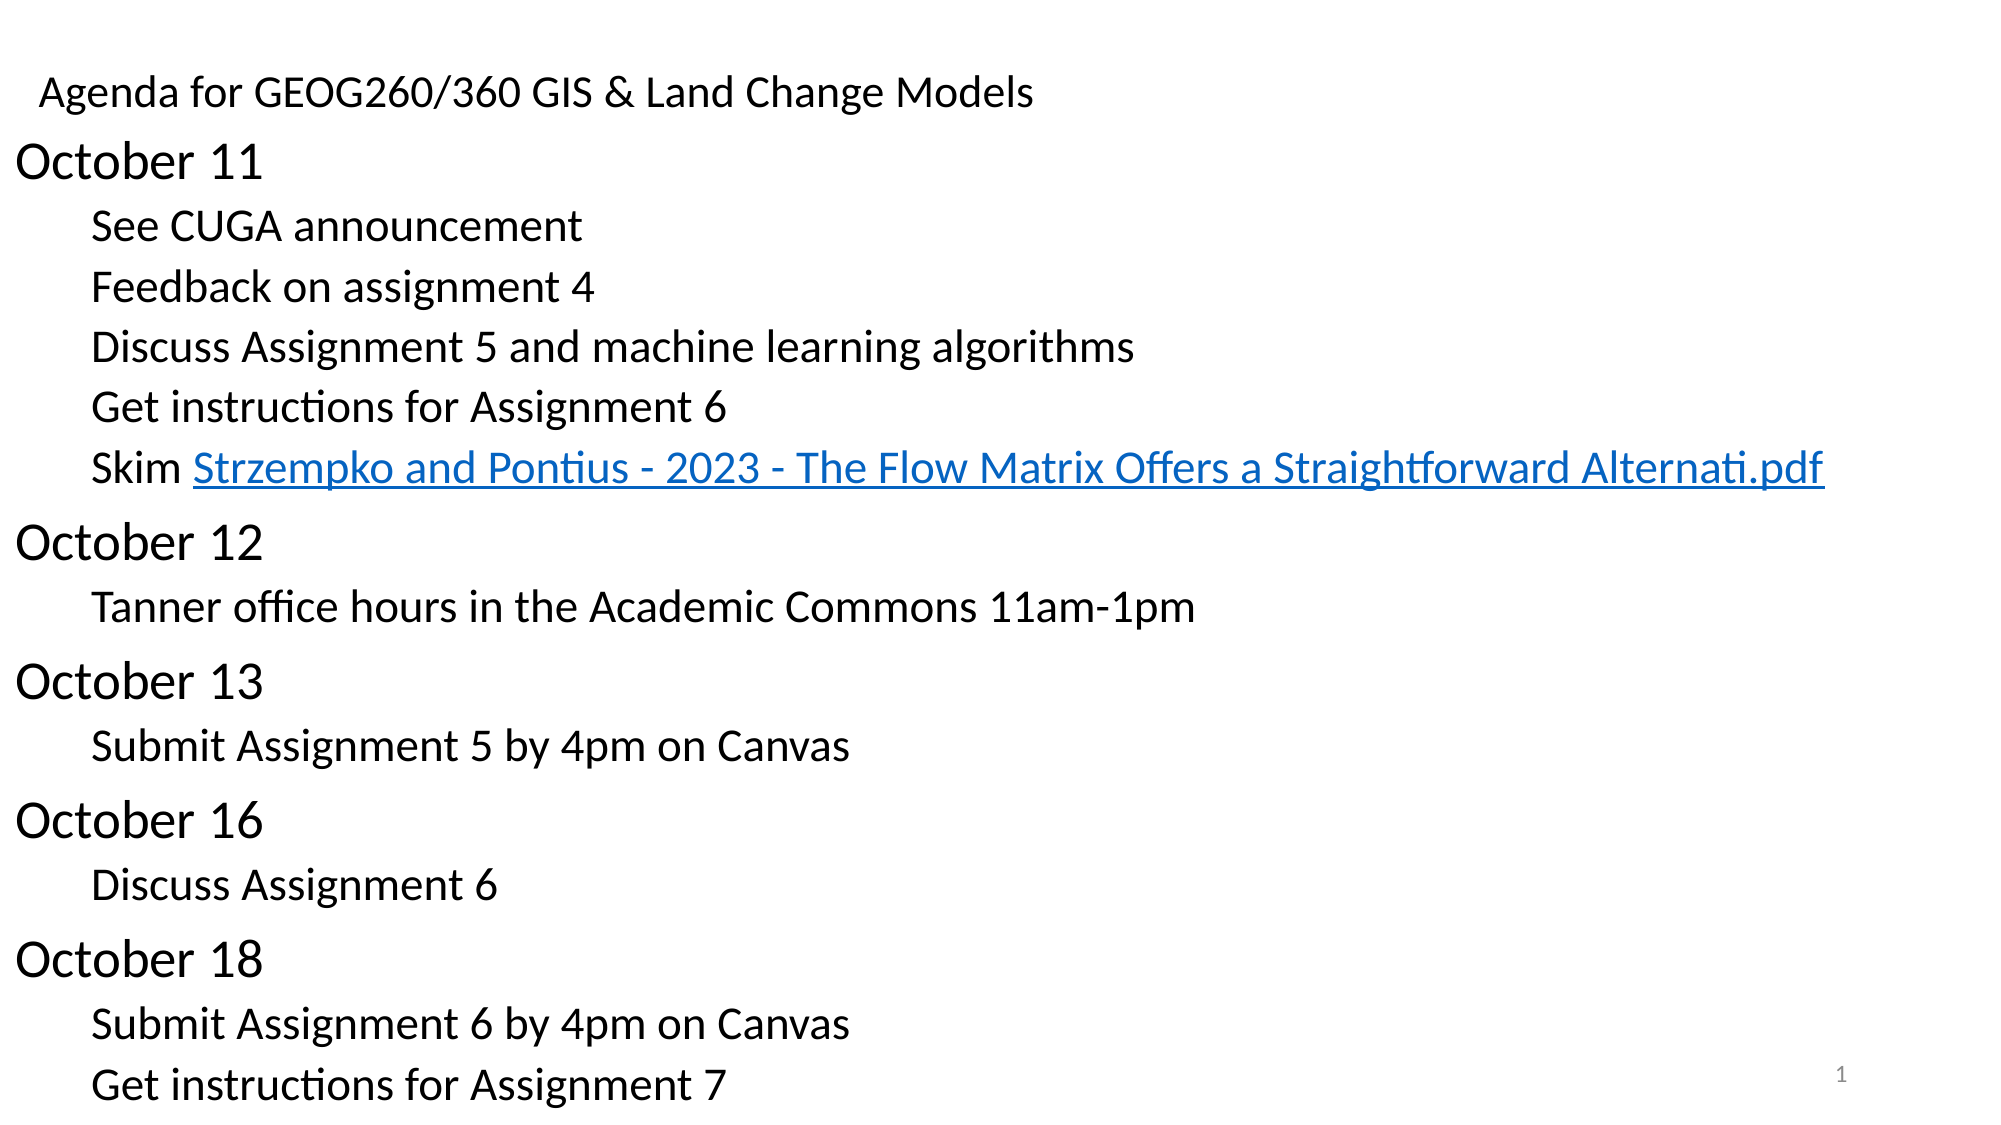

# Agenda for GEOG260/360 GIS & Land Change Models
October 11
See CUGA announcement
Feedback on assignment 4
Discuss Assignment 5 and machine learning algorithms
Get instructions for Assignment 6
	Skim Strzempko and Pontius - 2023 - The Flow Matrix Offers a Straightforward Alternati.pdf
October 12
Tanner office hours in the Academic Commons 11am-1pm
October 13
Submit Assignment 5 by 4pm on Canvas
October 16
Discuss Assignment 6
October 18
Submit Assignment 6 by 4pm on Canvas
Get instructions for Assignment 7
1